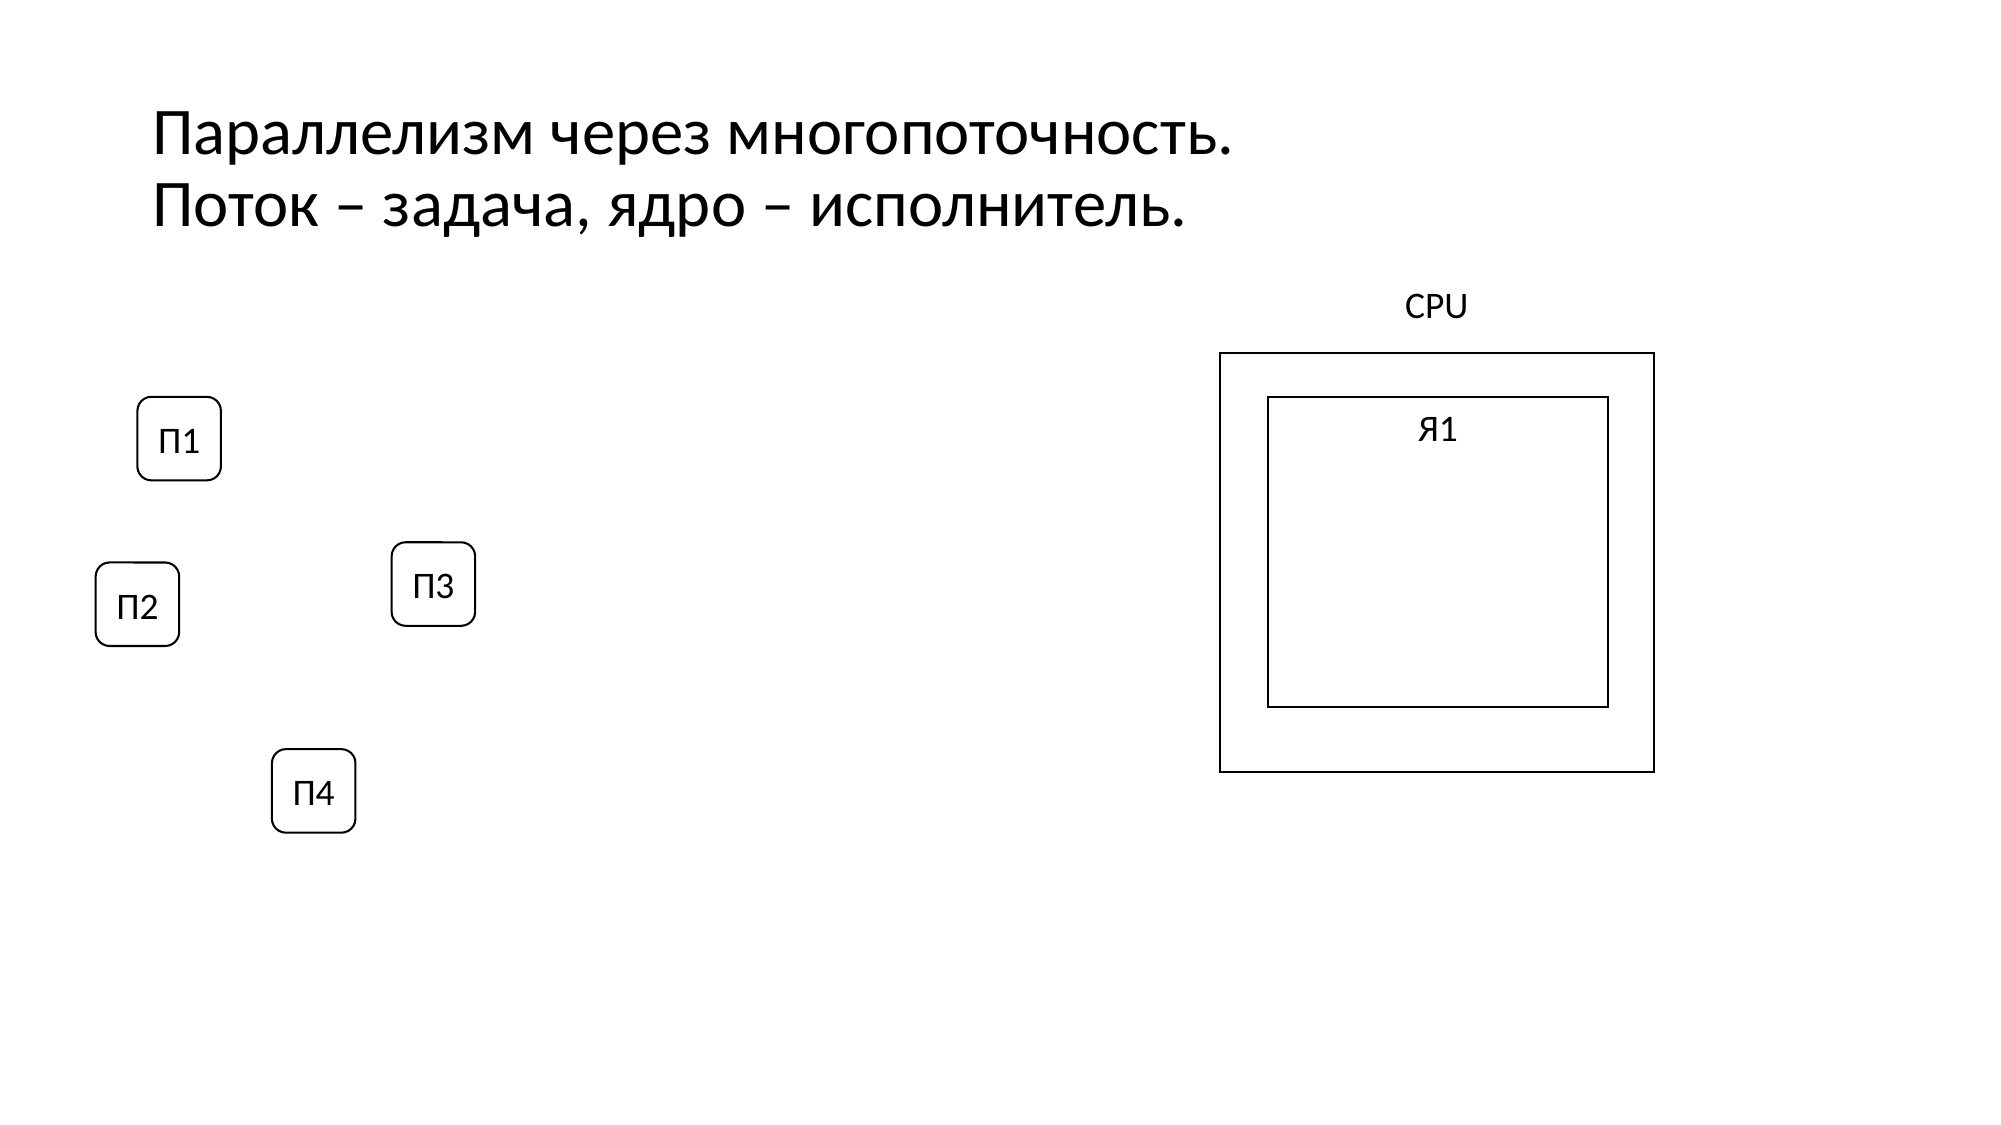

# Параллелизм через многопоточность. Поток – задача, ядро – исполнитель.
CPU

Я1
П1
П3
П2
П4